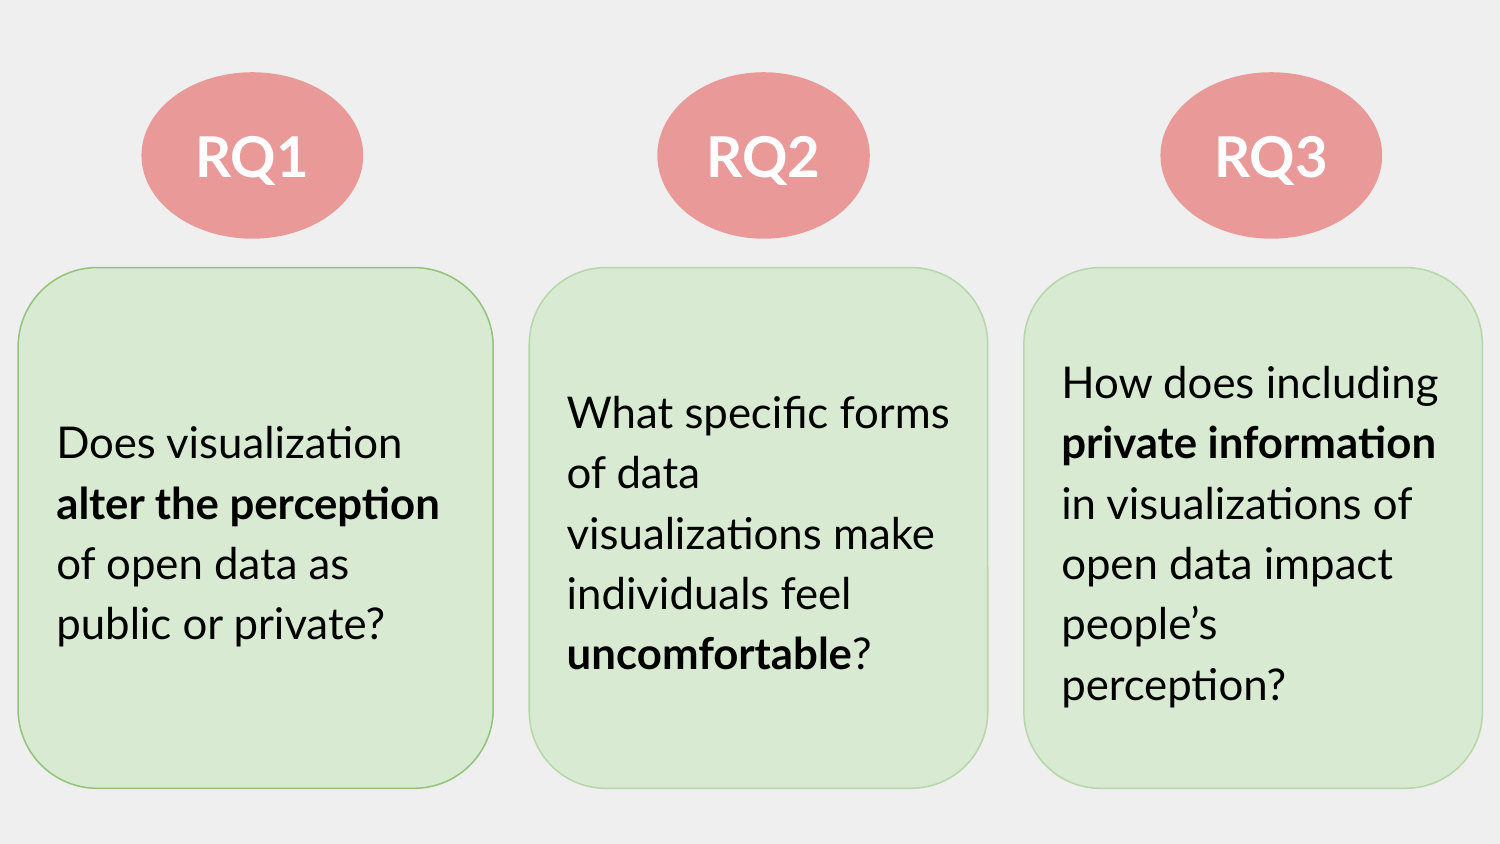

RQ1
RQ2
RQ3
Does visualization alter the perception of open data as public or private?
What specific forms of data visualizations make individuals feel uncomfortable?
How does including private information in visualizations of open data impact people’s perception?